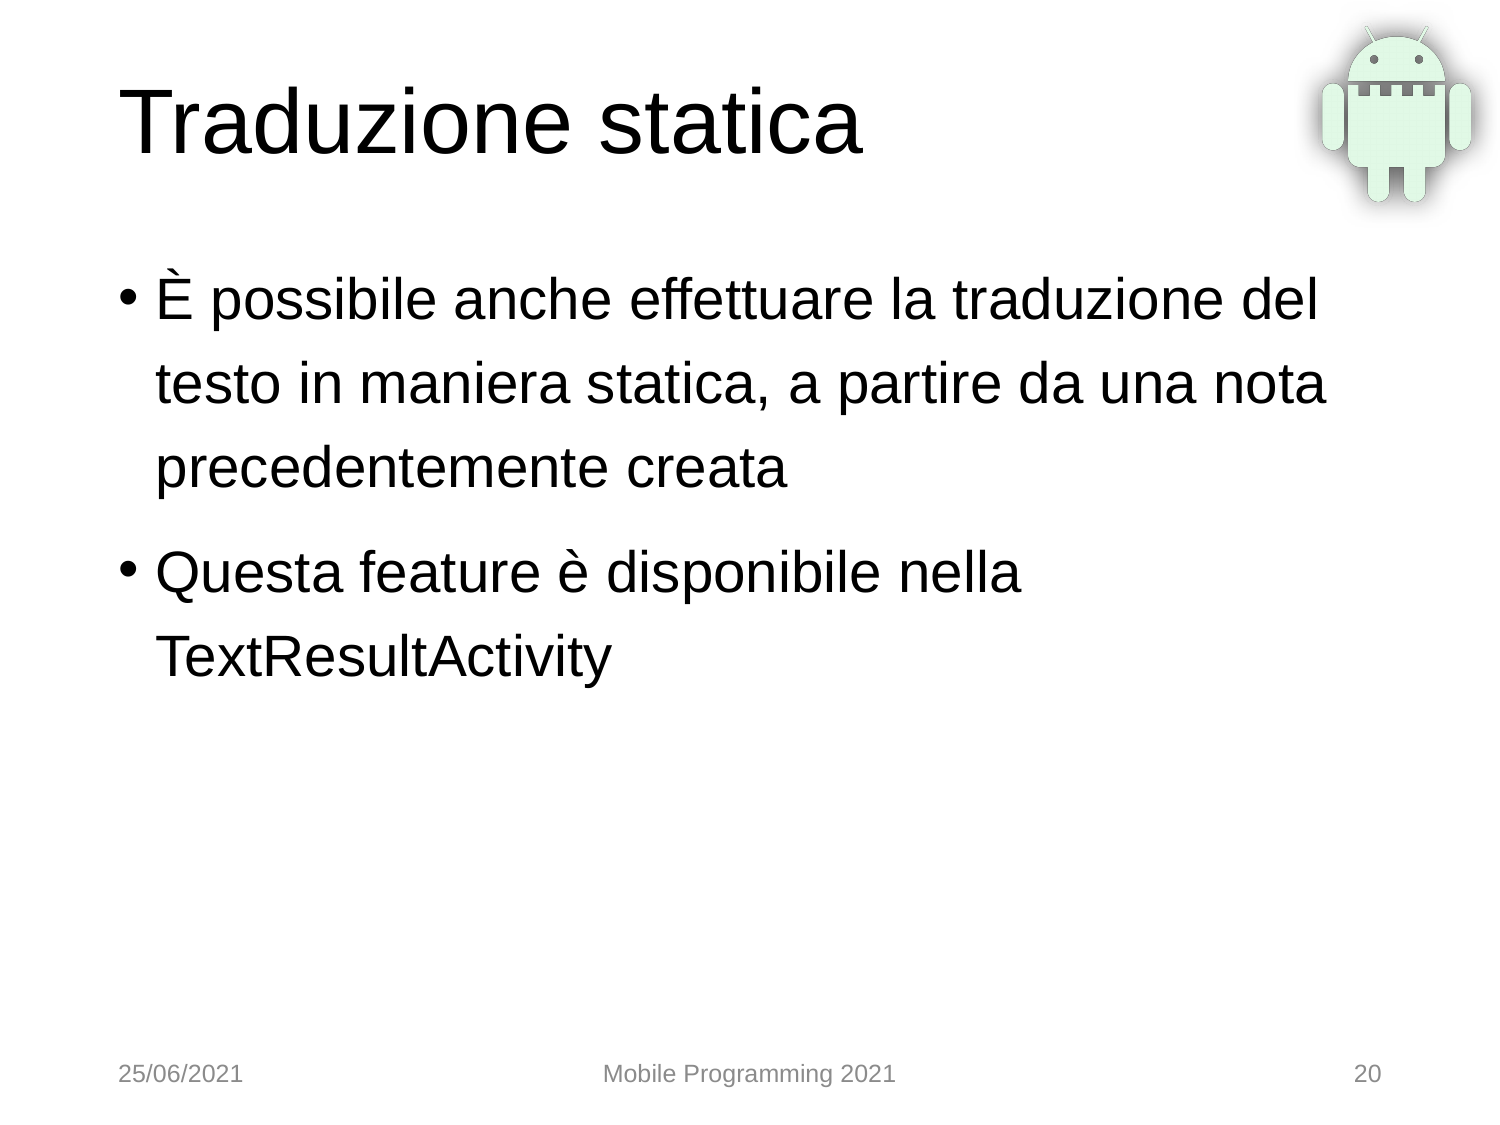

# Traduzione statica
È possibile anche effettuare la traduzione del testo in maniera statica, a partire da una nota precedentemente creata
Questa feature è disponibile nella TextResultActivity
25/06/2021
Mobile Programming 2021
20